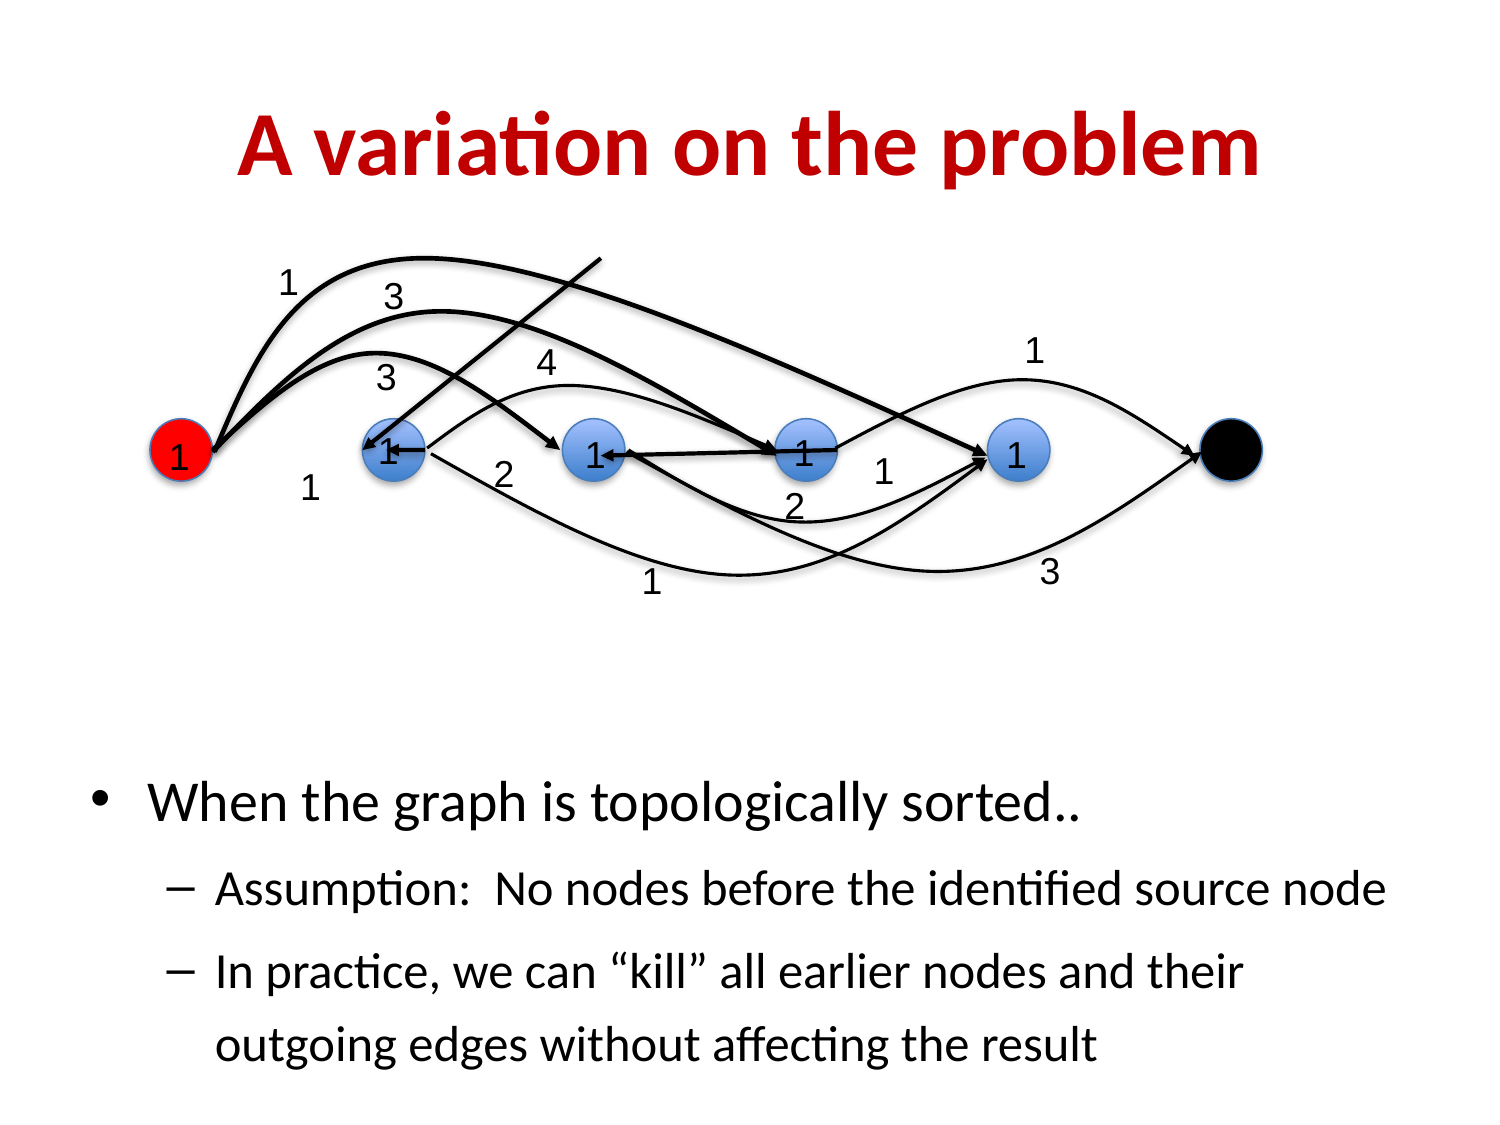

# A variation on the problem
1

3

1
4
3

1
1
1
1
1
1
1
2

1
2
3
1
When the graph is topologically sorted..
Assumption:  No nodes before the identified source node
In practice, we can “kill” all earlier nodes and their outgoing edges without affecting the result